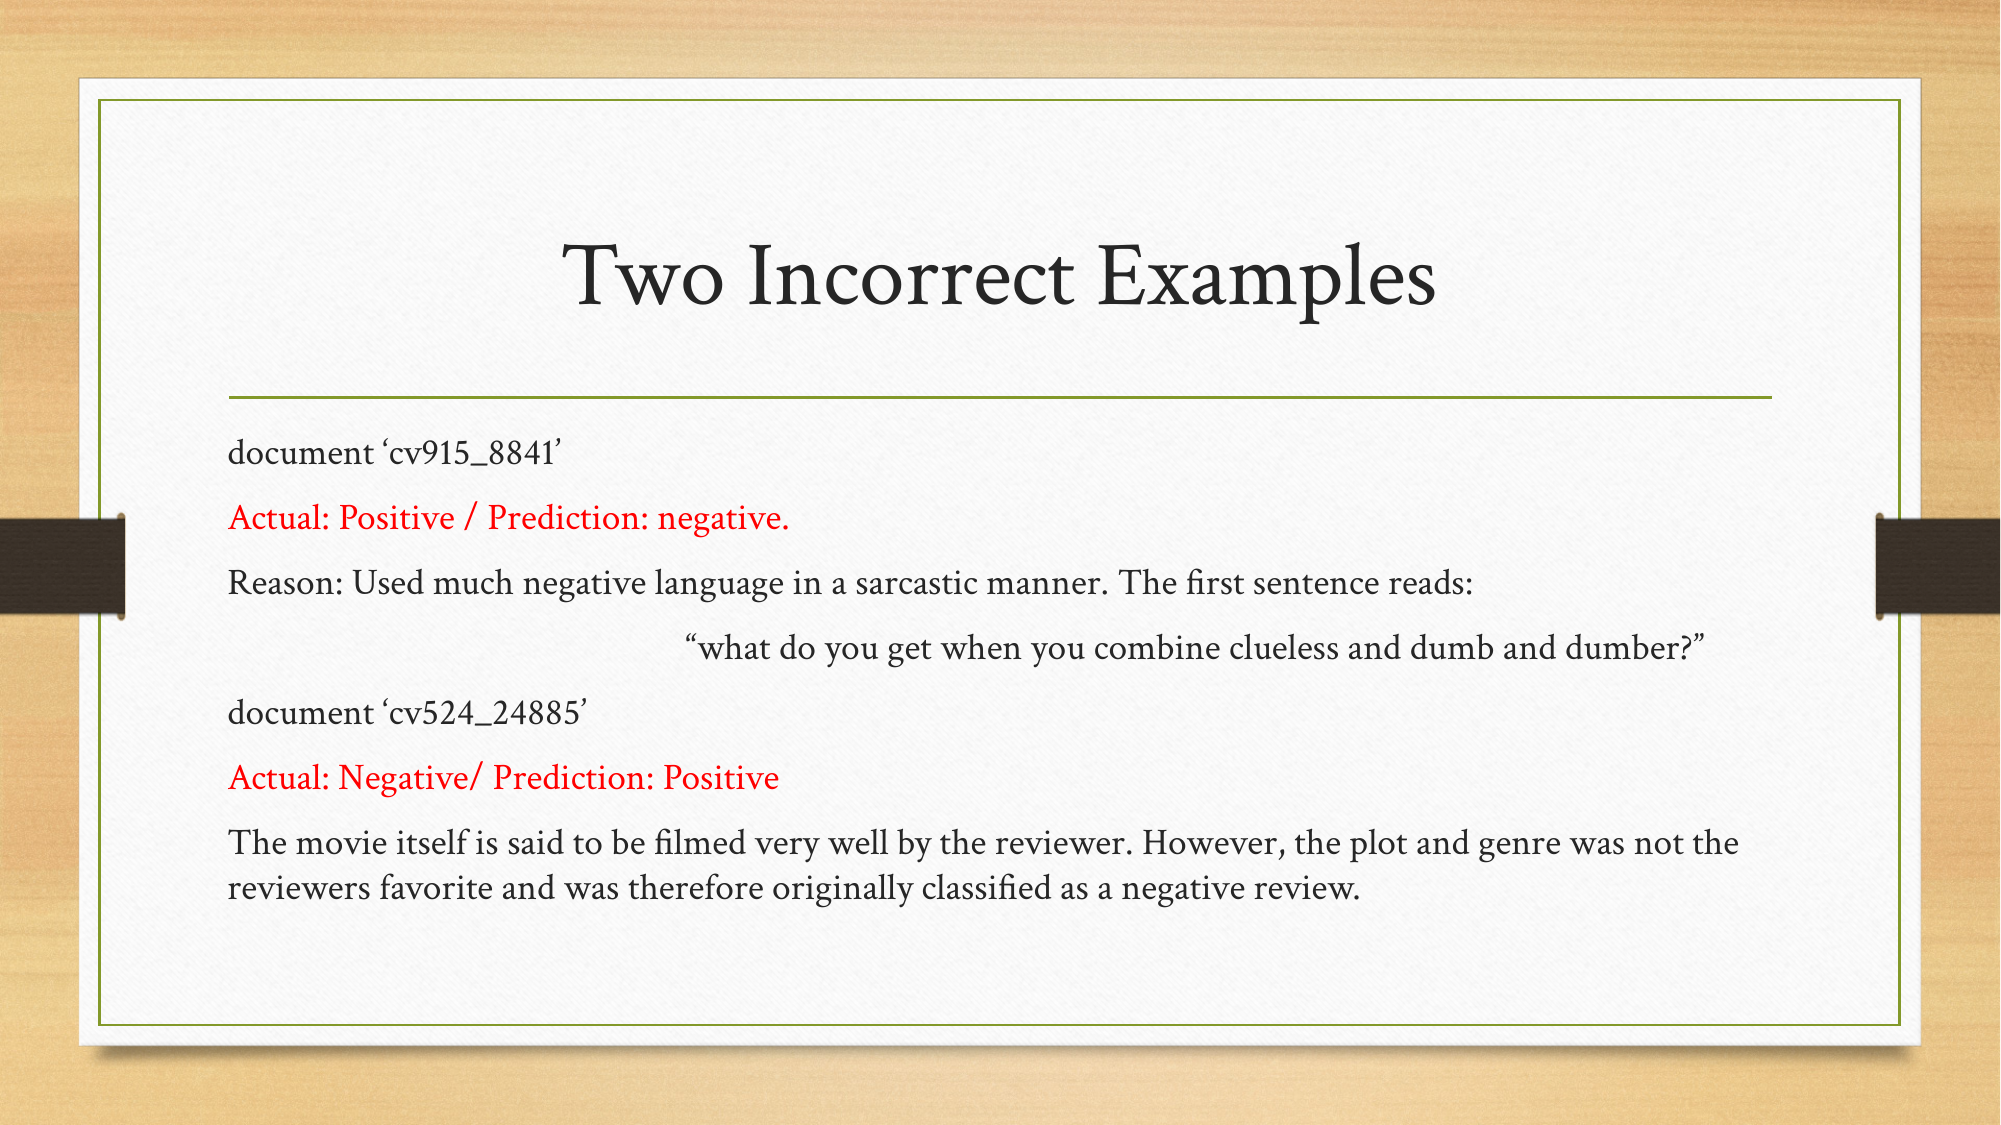

# Two Incorrect Examples
document ‘cv915_8841’
Actual: Positive / Prediction: negative.
Reason: Used much negative language in a sarcastic manner. The first sentence reads:
			 “what do you get when you combine clueless and dumb and dumber?”
document ‘cv524_24885’
Actual: Negative/ Prediction: Positive
The movie itself is said to be filmed very well by the reviewer. However, the plot and genre was not the reviewers favorite and was therefore originally classified as a negative review.